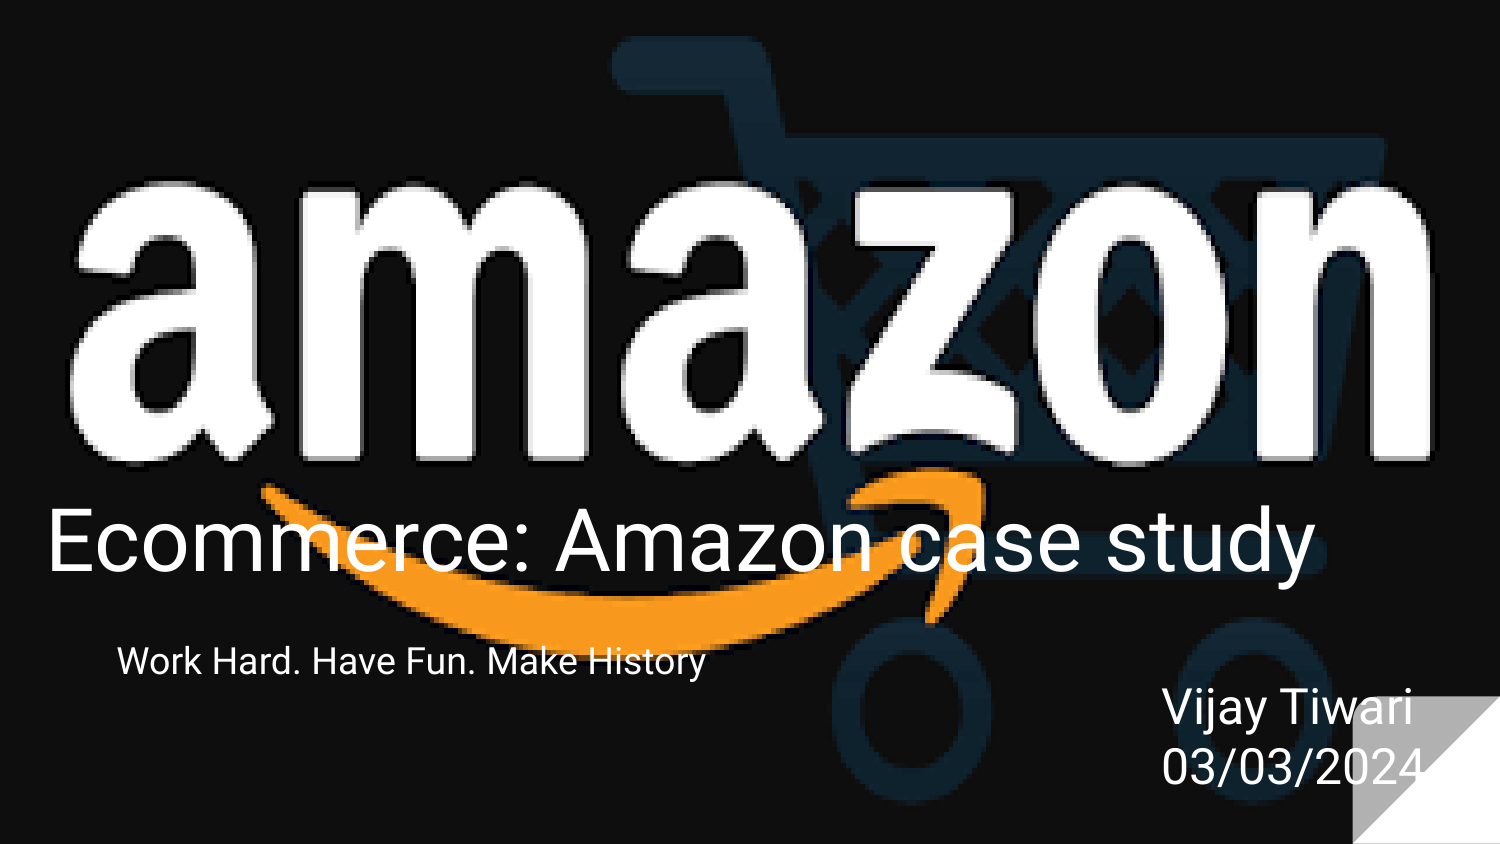

# Ecommerce: Amazon case study
Work Hard. Have Fun. Make History
Vijay Tiwari
03/03/2024